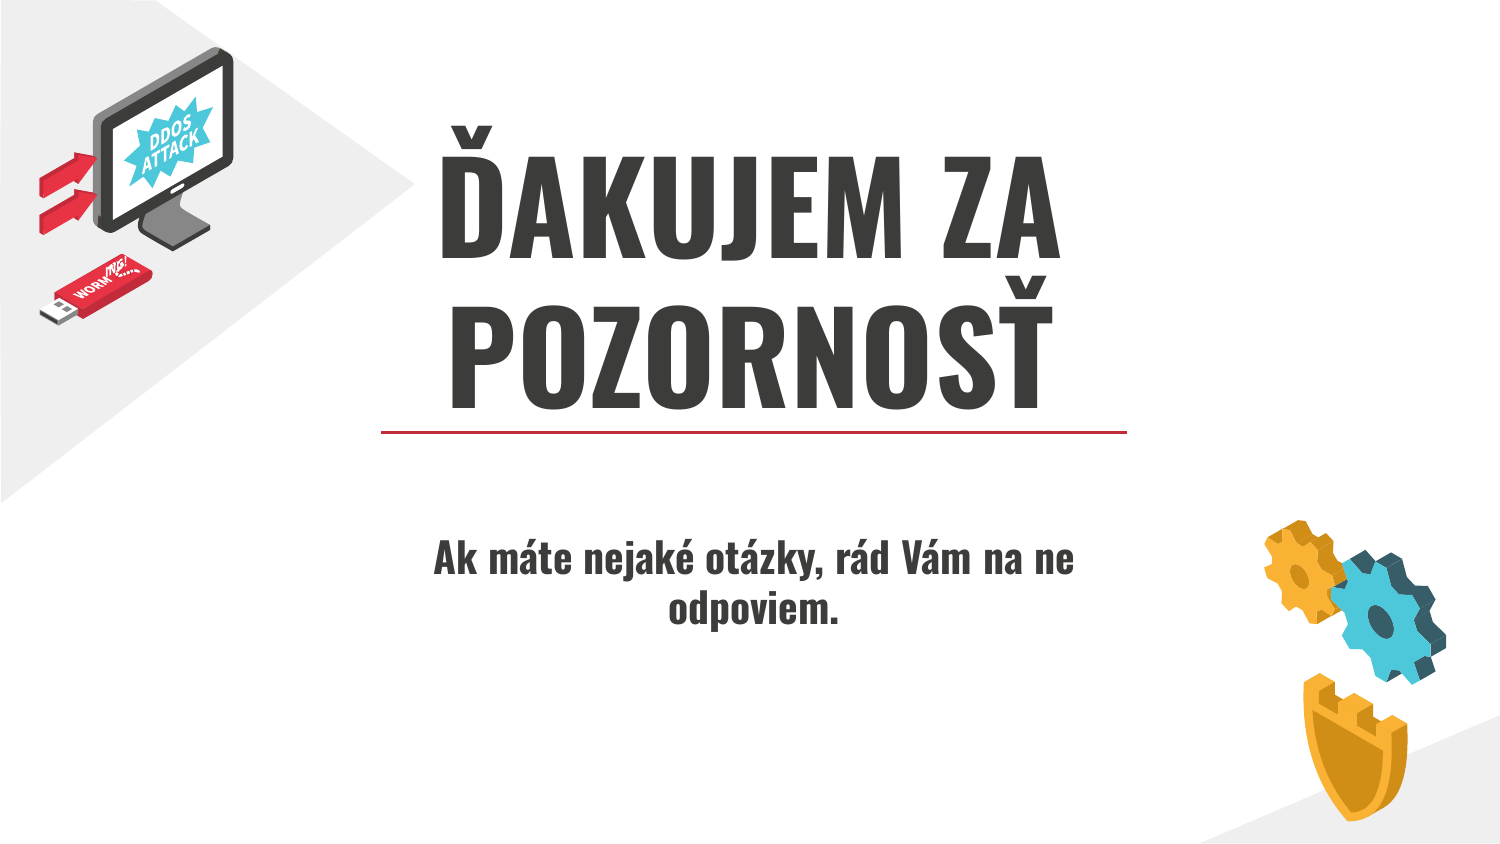

# ĎAKUJEM ZA POZORNOSŤ

Ak máte nejaké otázky, rád Vám na ne odpoviem.